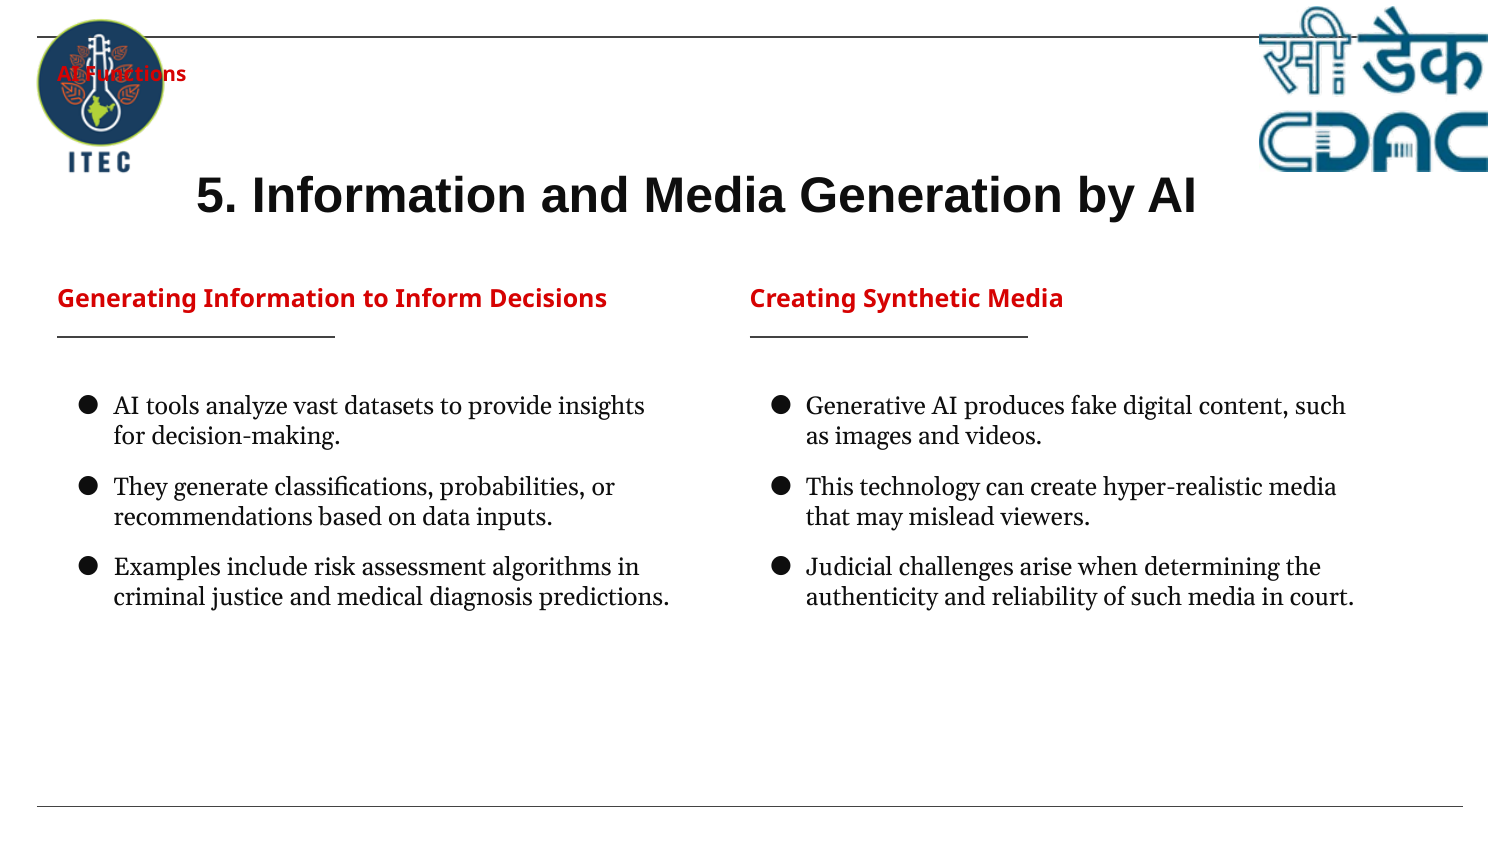

AI Functions
# 5. Information and Media Generation by AI
Generating Information to Inform Decisions
Creating Synthetic Media
AI tools analyze vast datasets to provide insights for decision-making.
They generate classifications, probabilities, or recommendations based on data inputs.
Examples include risk assessment algorithms in criminal justice and medical diagnosis predictions.
Generative AI produces fake digital content, such as images and videos.
This technology can create hyper-realistic media that may mislead viewers.
Judicial challenges arise when determining the authenticity and reliability of such media in court.